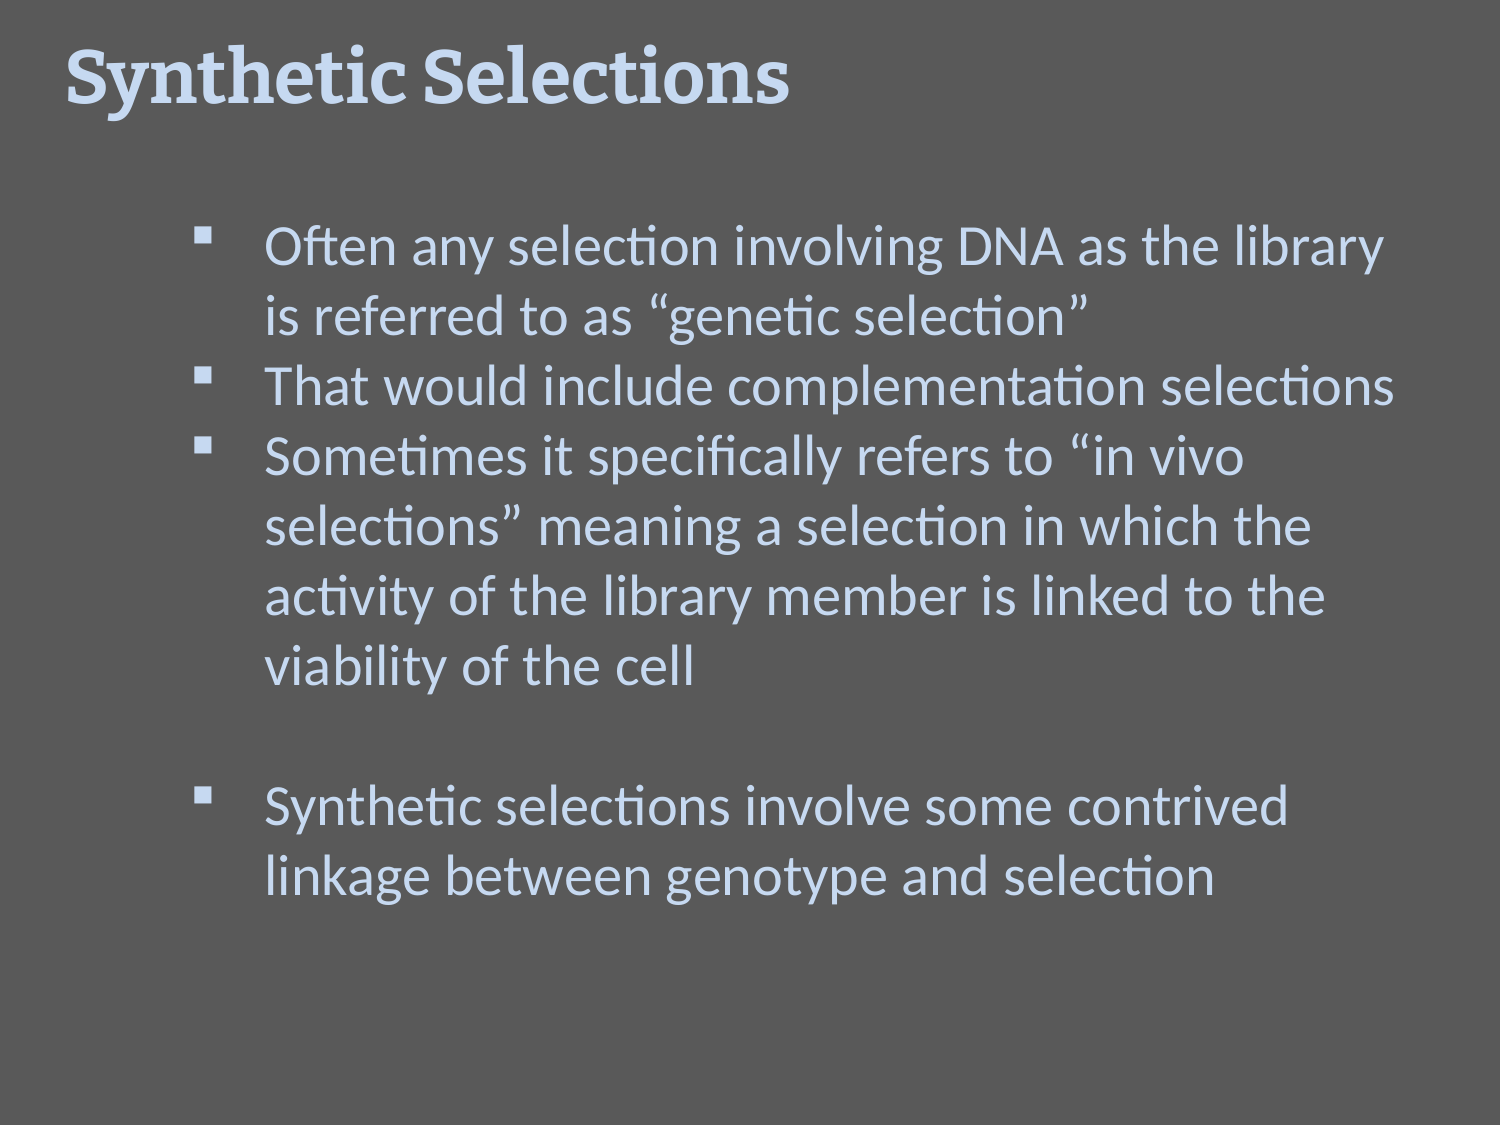

Synthetic Selections
Often any selection involving DNA as the library is referred to as “genetic selection”
That would include complementation selections
Sometimes it specifically refers to “in vivo selections” meaning a selection in which the activity of the library member is linked to the viability of the cell

Synthetic selections involve some contrived linkage between genotype and selection